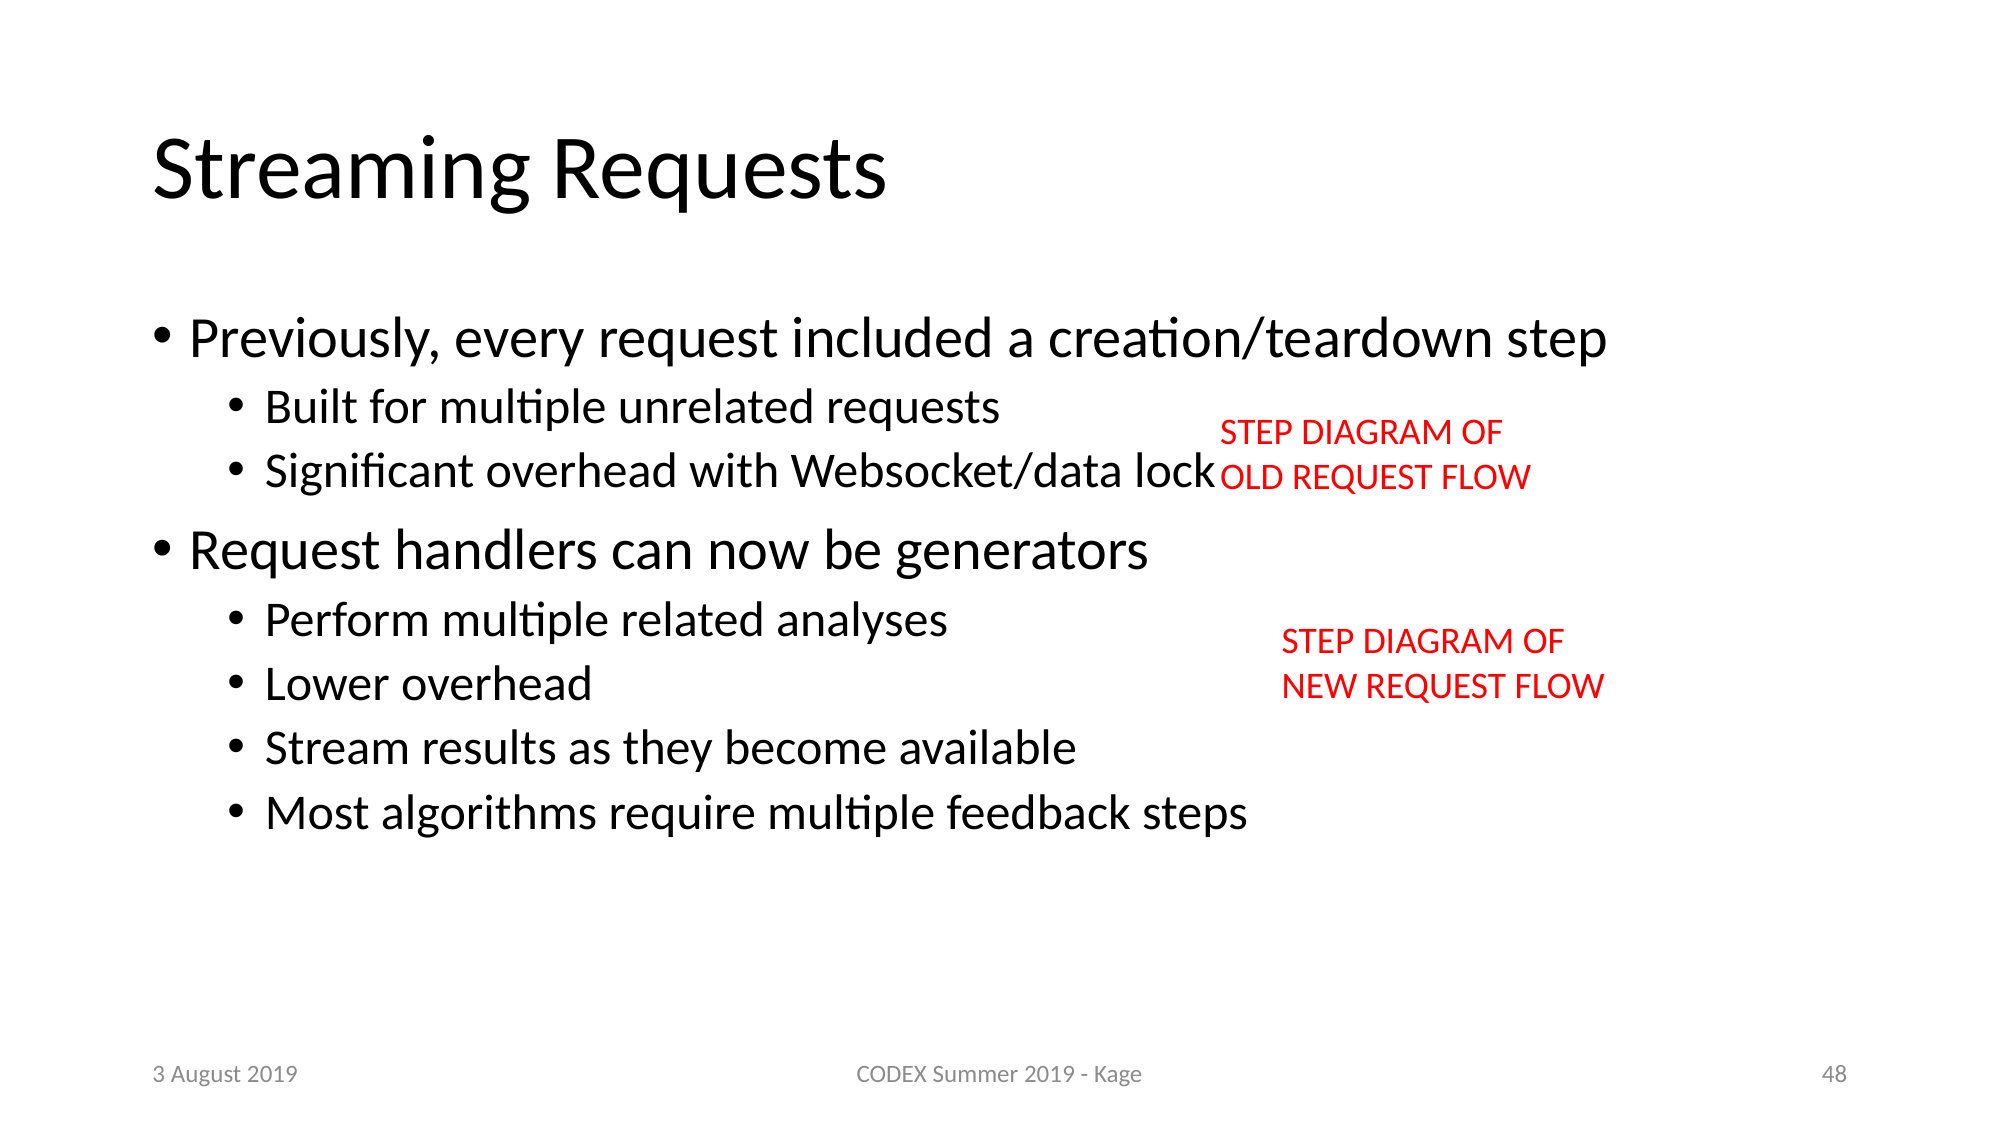

# Streaming Requests
Previously, every request included a creation/teardown step
Built for multiple unrelated requests
Significant overhead with Websocket/data lock
Request handlers can now be generators
Perform multiple related analyses
Lower overhead
Stream results as they become available
Most algorithms require multiple feedback steps

STEP DIAGRAM OF
OLD REQUEST FLOW
STEP DIAGRAM OF
NEW REQUEST FLOW
3 August 2019
CODEX Summer 2019 - Kage
48